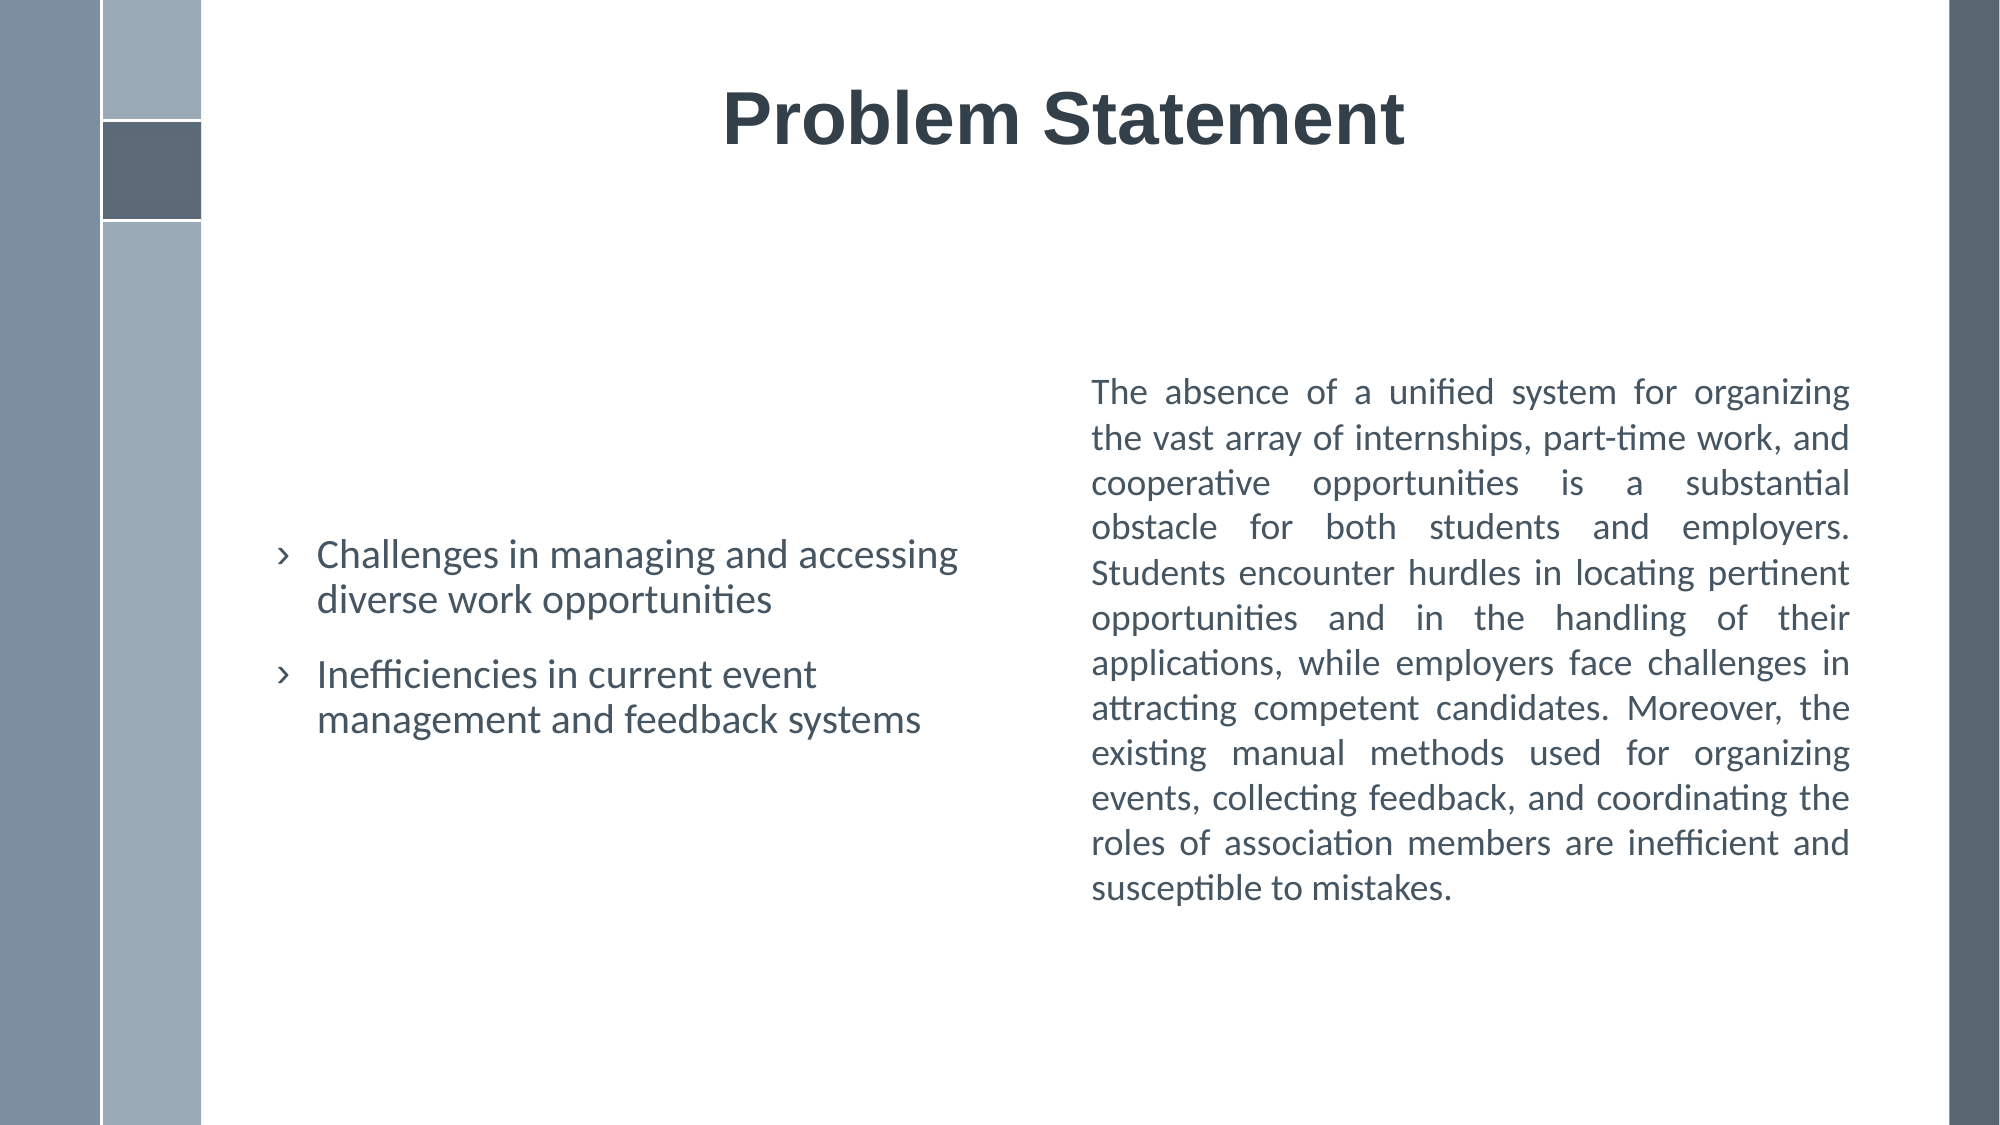

# Problem Statement

Challenges in managing and accessing diverse work opportunities
Inefficiencies in current event management and feedback systems
The absence of a unified system for organizing the vast array of internships, part-time work, and cooperative opportunities is a substantial obstacle for both students and employers. Students encounter hurdles in locating pertinent opportunities and in the handling of their applications, while employers face challenges in attracting competent candidates. Moreover, the existing manual methods used for organizing events, collecting feedback, and coordinating the roles of association members are inefficient and susceptible to mistakes.